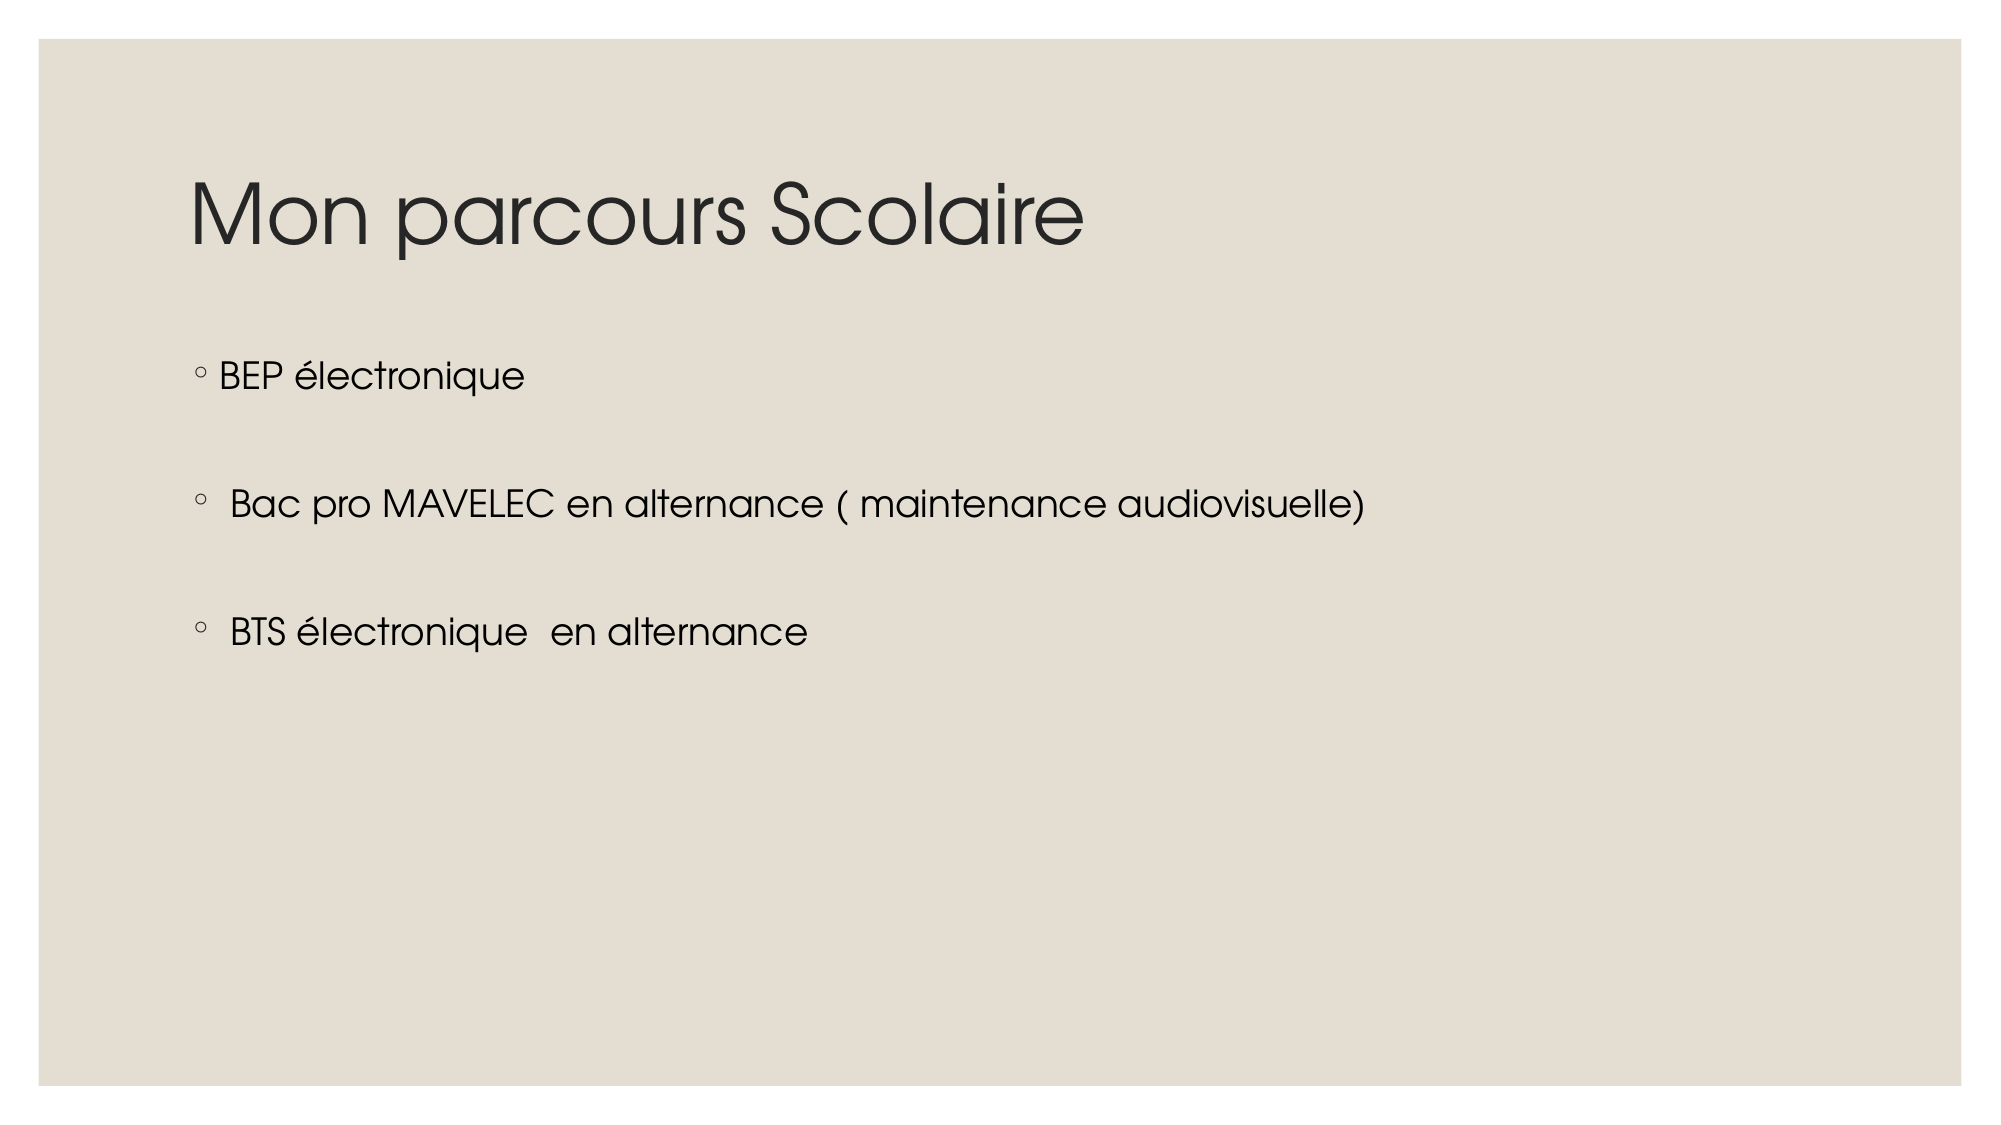

# Mon parcours Scolaire
BEP électronique

 Bac pro MAVELEC en alternance ( maintenance audiovisuelle)

 BTS électronique  en alternance